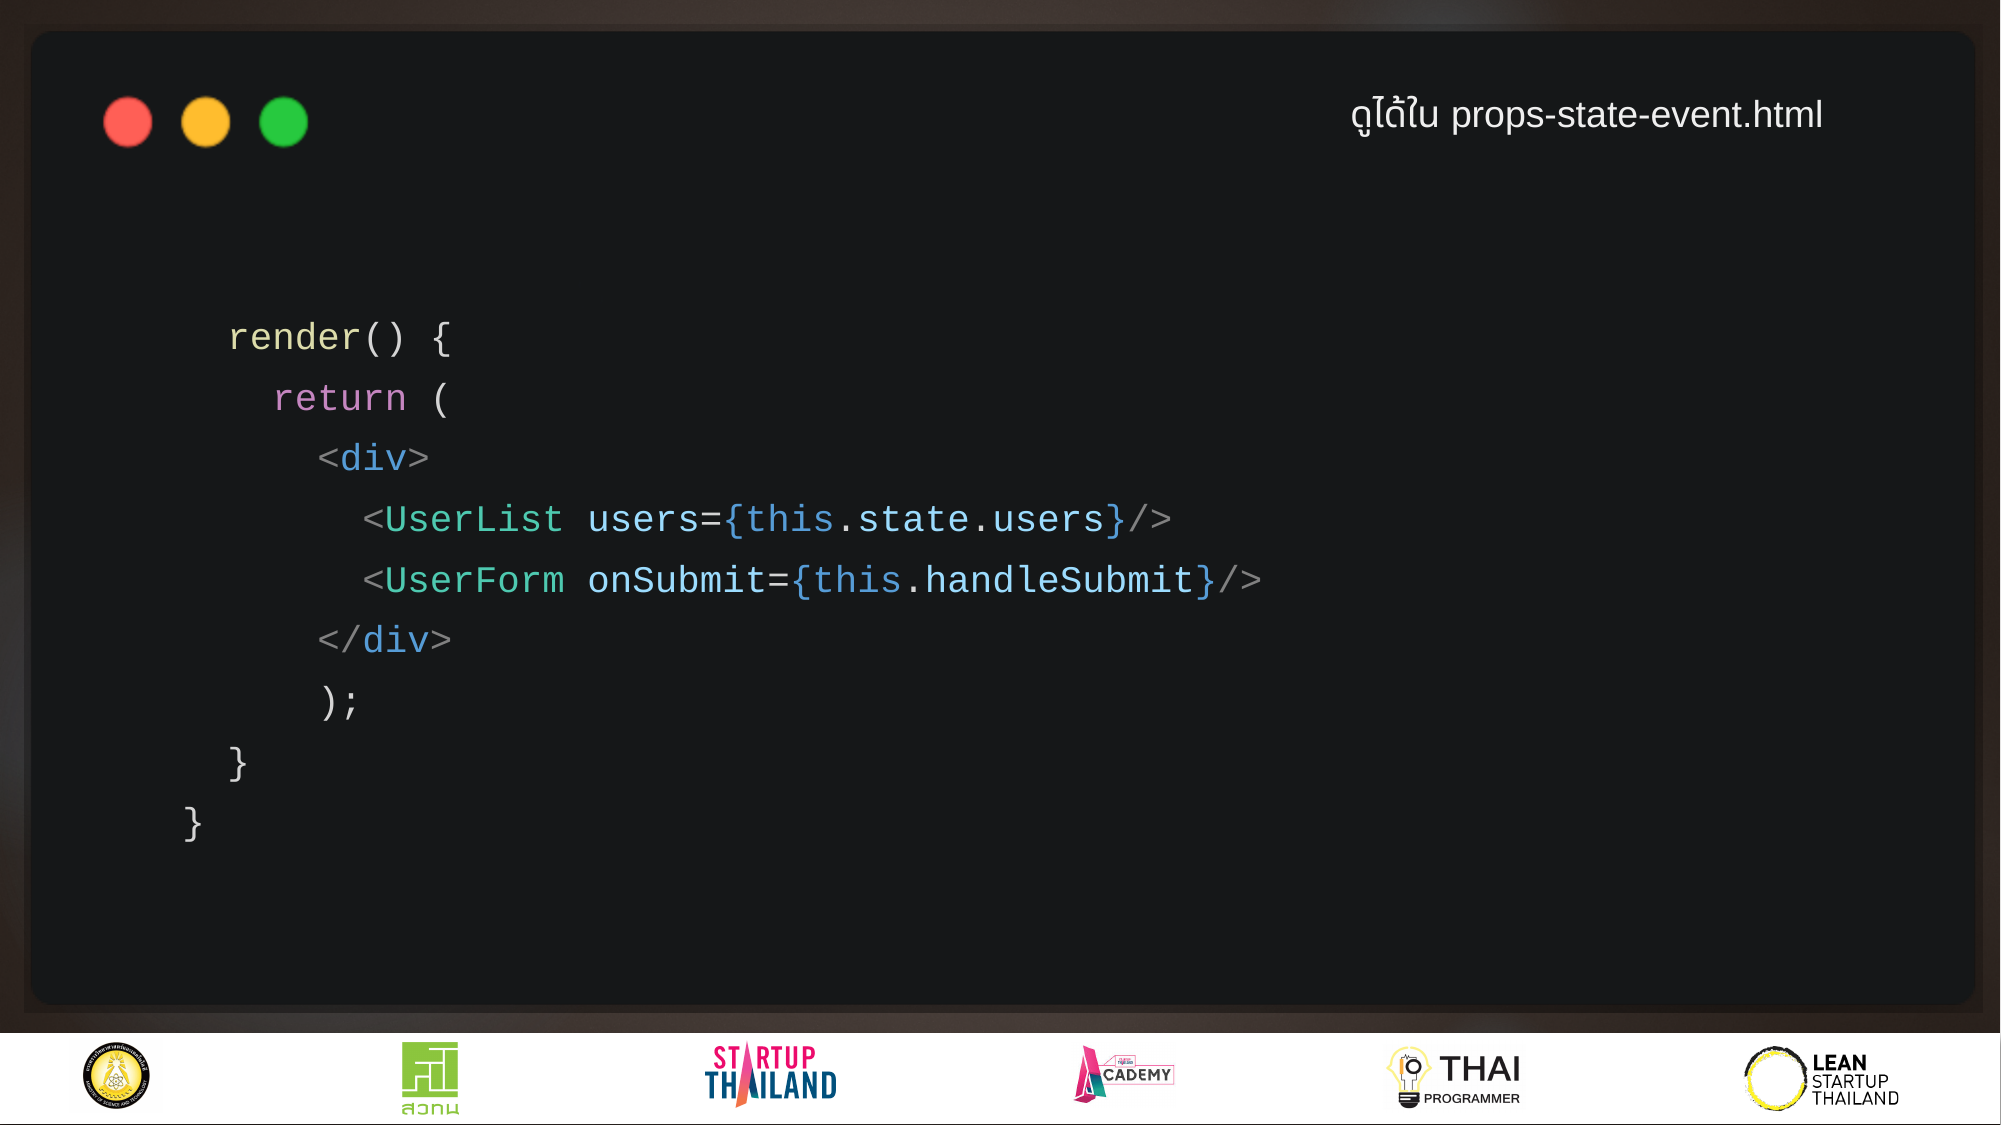

ดูได้ใน props-state-event.html
     render() {
       return (
         <div>
           <UserList users={this.state.users}/>
           <UserForm onSubmit={this.handleSubmit}/>
         </div>
         );
     }
   }